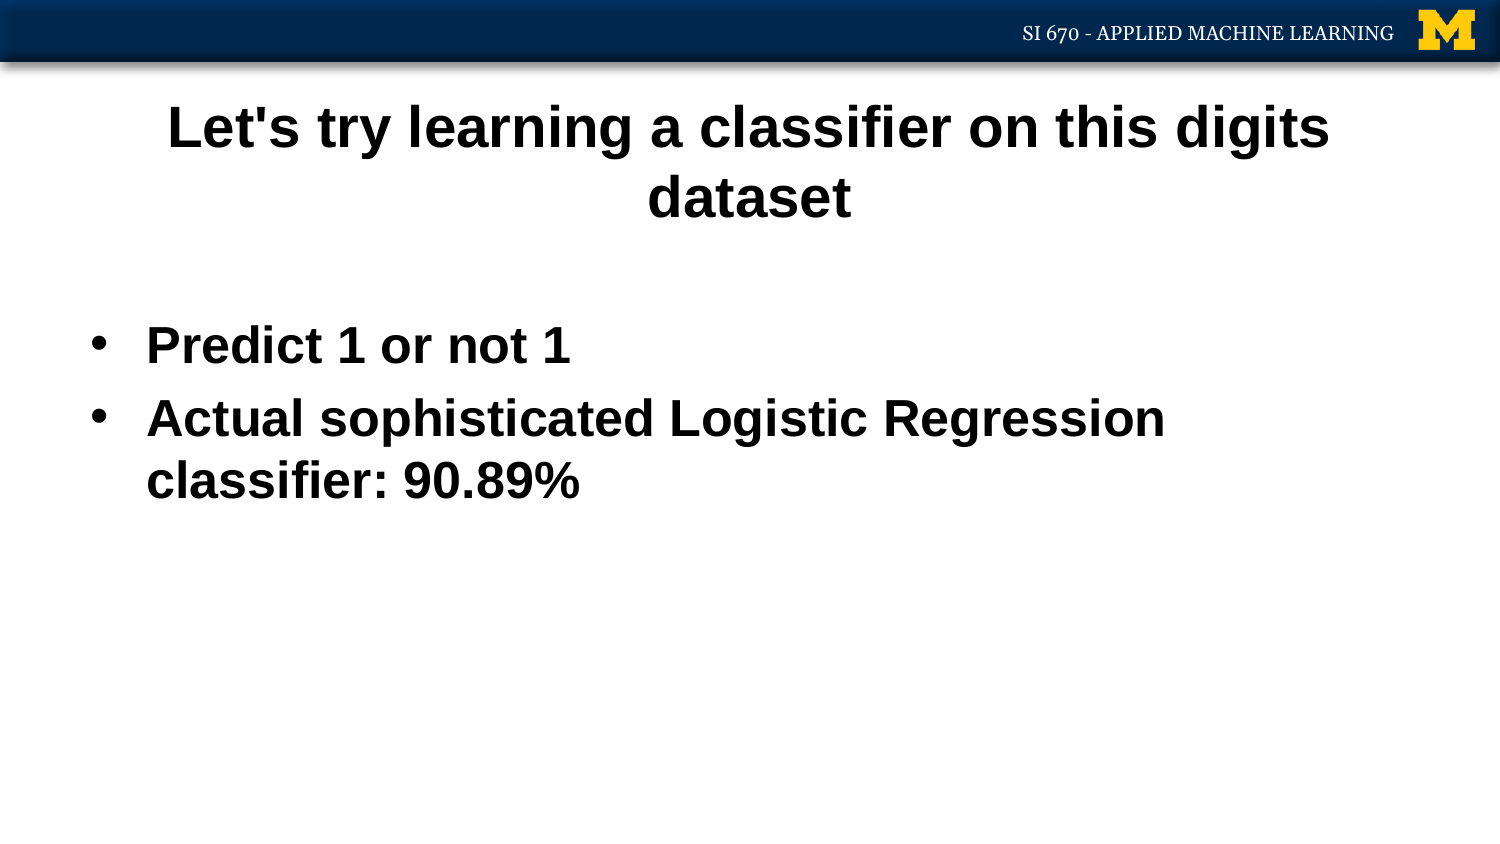

# Let's try learning a classifier on this digits dataset

Predict 1 or not 1
Actual sophisticated Logistic Regression classifier: 90.89%